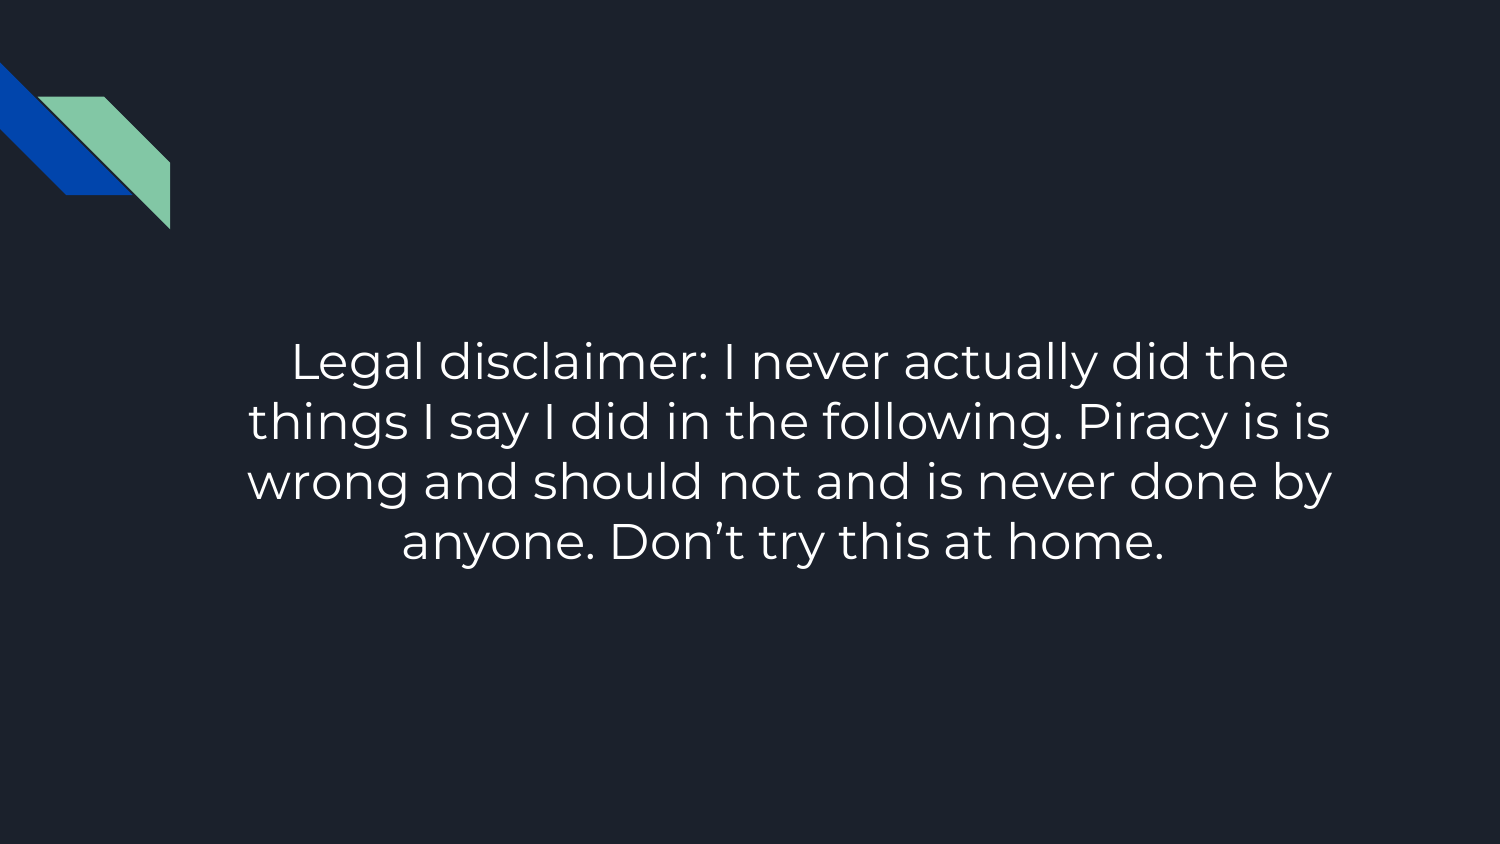

# Legal disclaimer: I never actually did the things I say I did in the following. Piracy is is wrong and should not and is never done by anyone. Don’t try this at home.